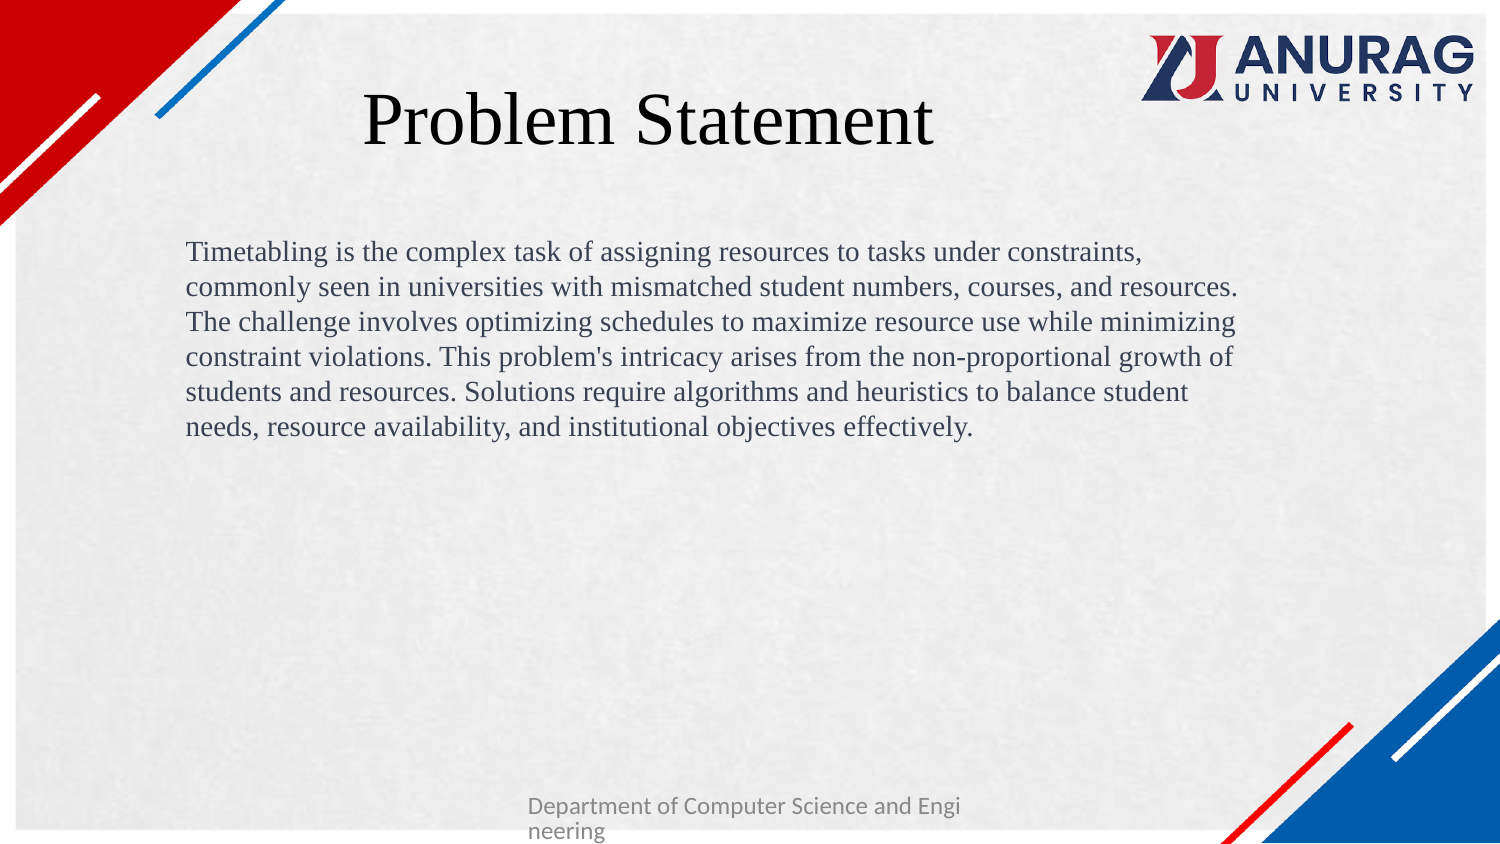

# Problem Statement
Timetabling is the complex task of assigning resources to tasks under constraints, commonly seen in universities with mismatched student numbers, courses, and resources. The challenge involves optimizing schedules to maximize resource use while minimizing constraint violations. This problem's intricacy arises from the non-proportional growth of students and resources. Solutions require algorithms and heuristics to balance student needs, resource availability, and institutional objectives effectively.

Department of Computer Science and Engineering
3